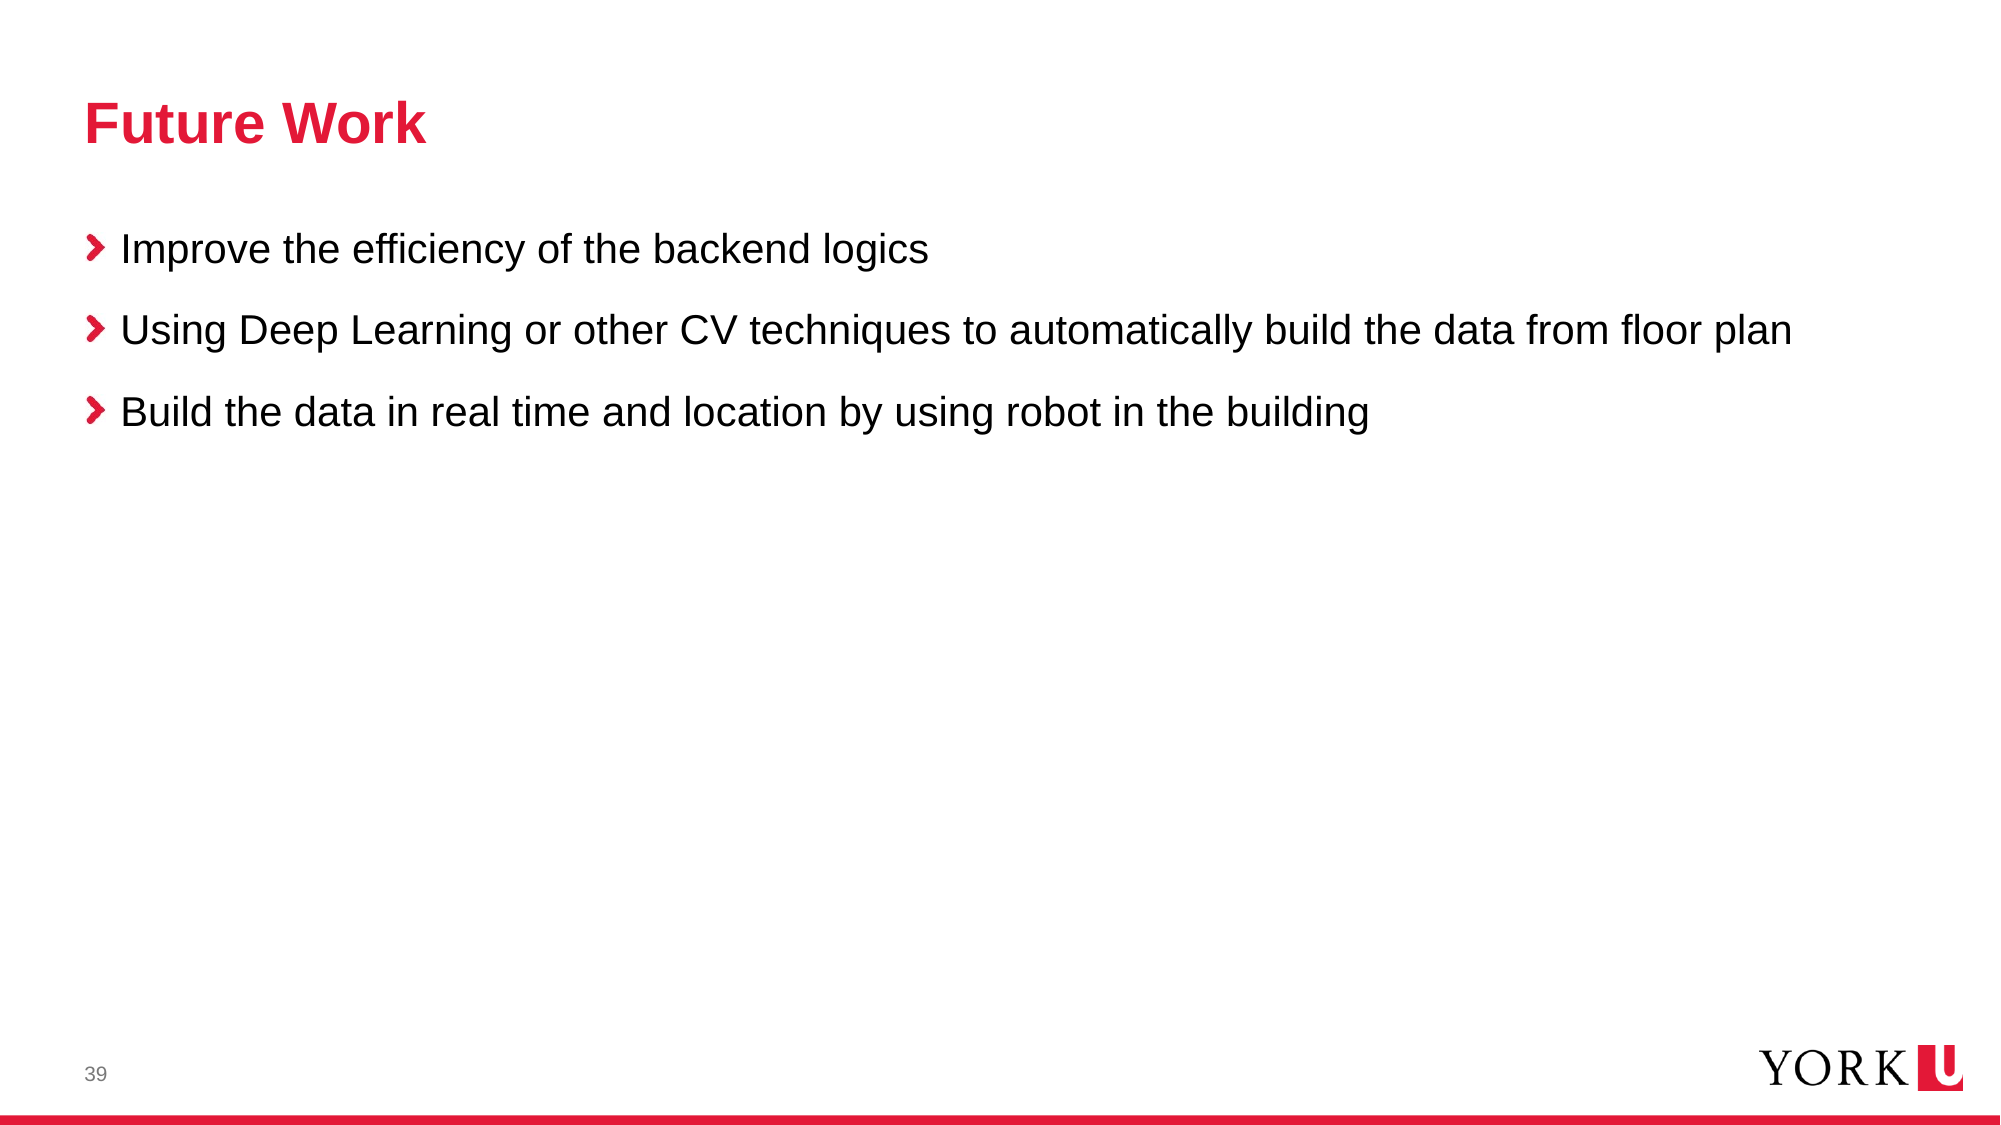

# Future Work
Improve the efficiency of the backend logics
Using Deep Learning or other CV techniques to automatically build the data from floor plan
Build the data in real time and location by using robot in the building

39